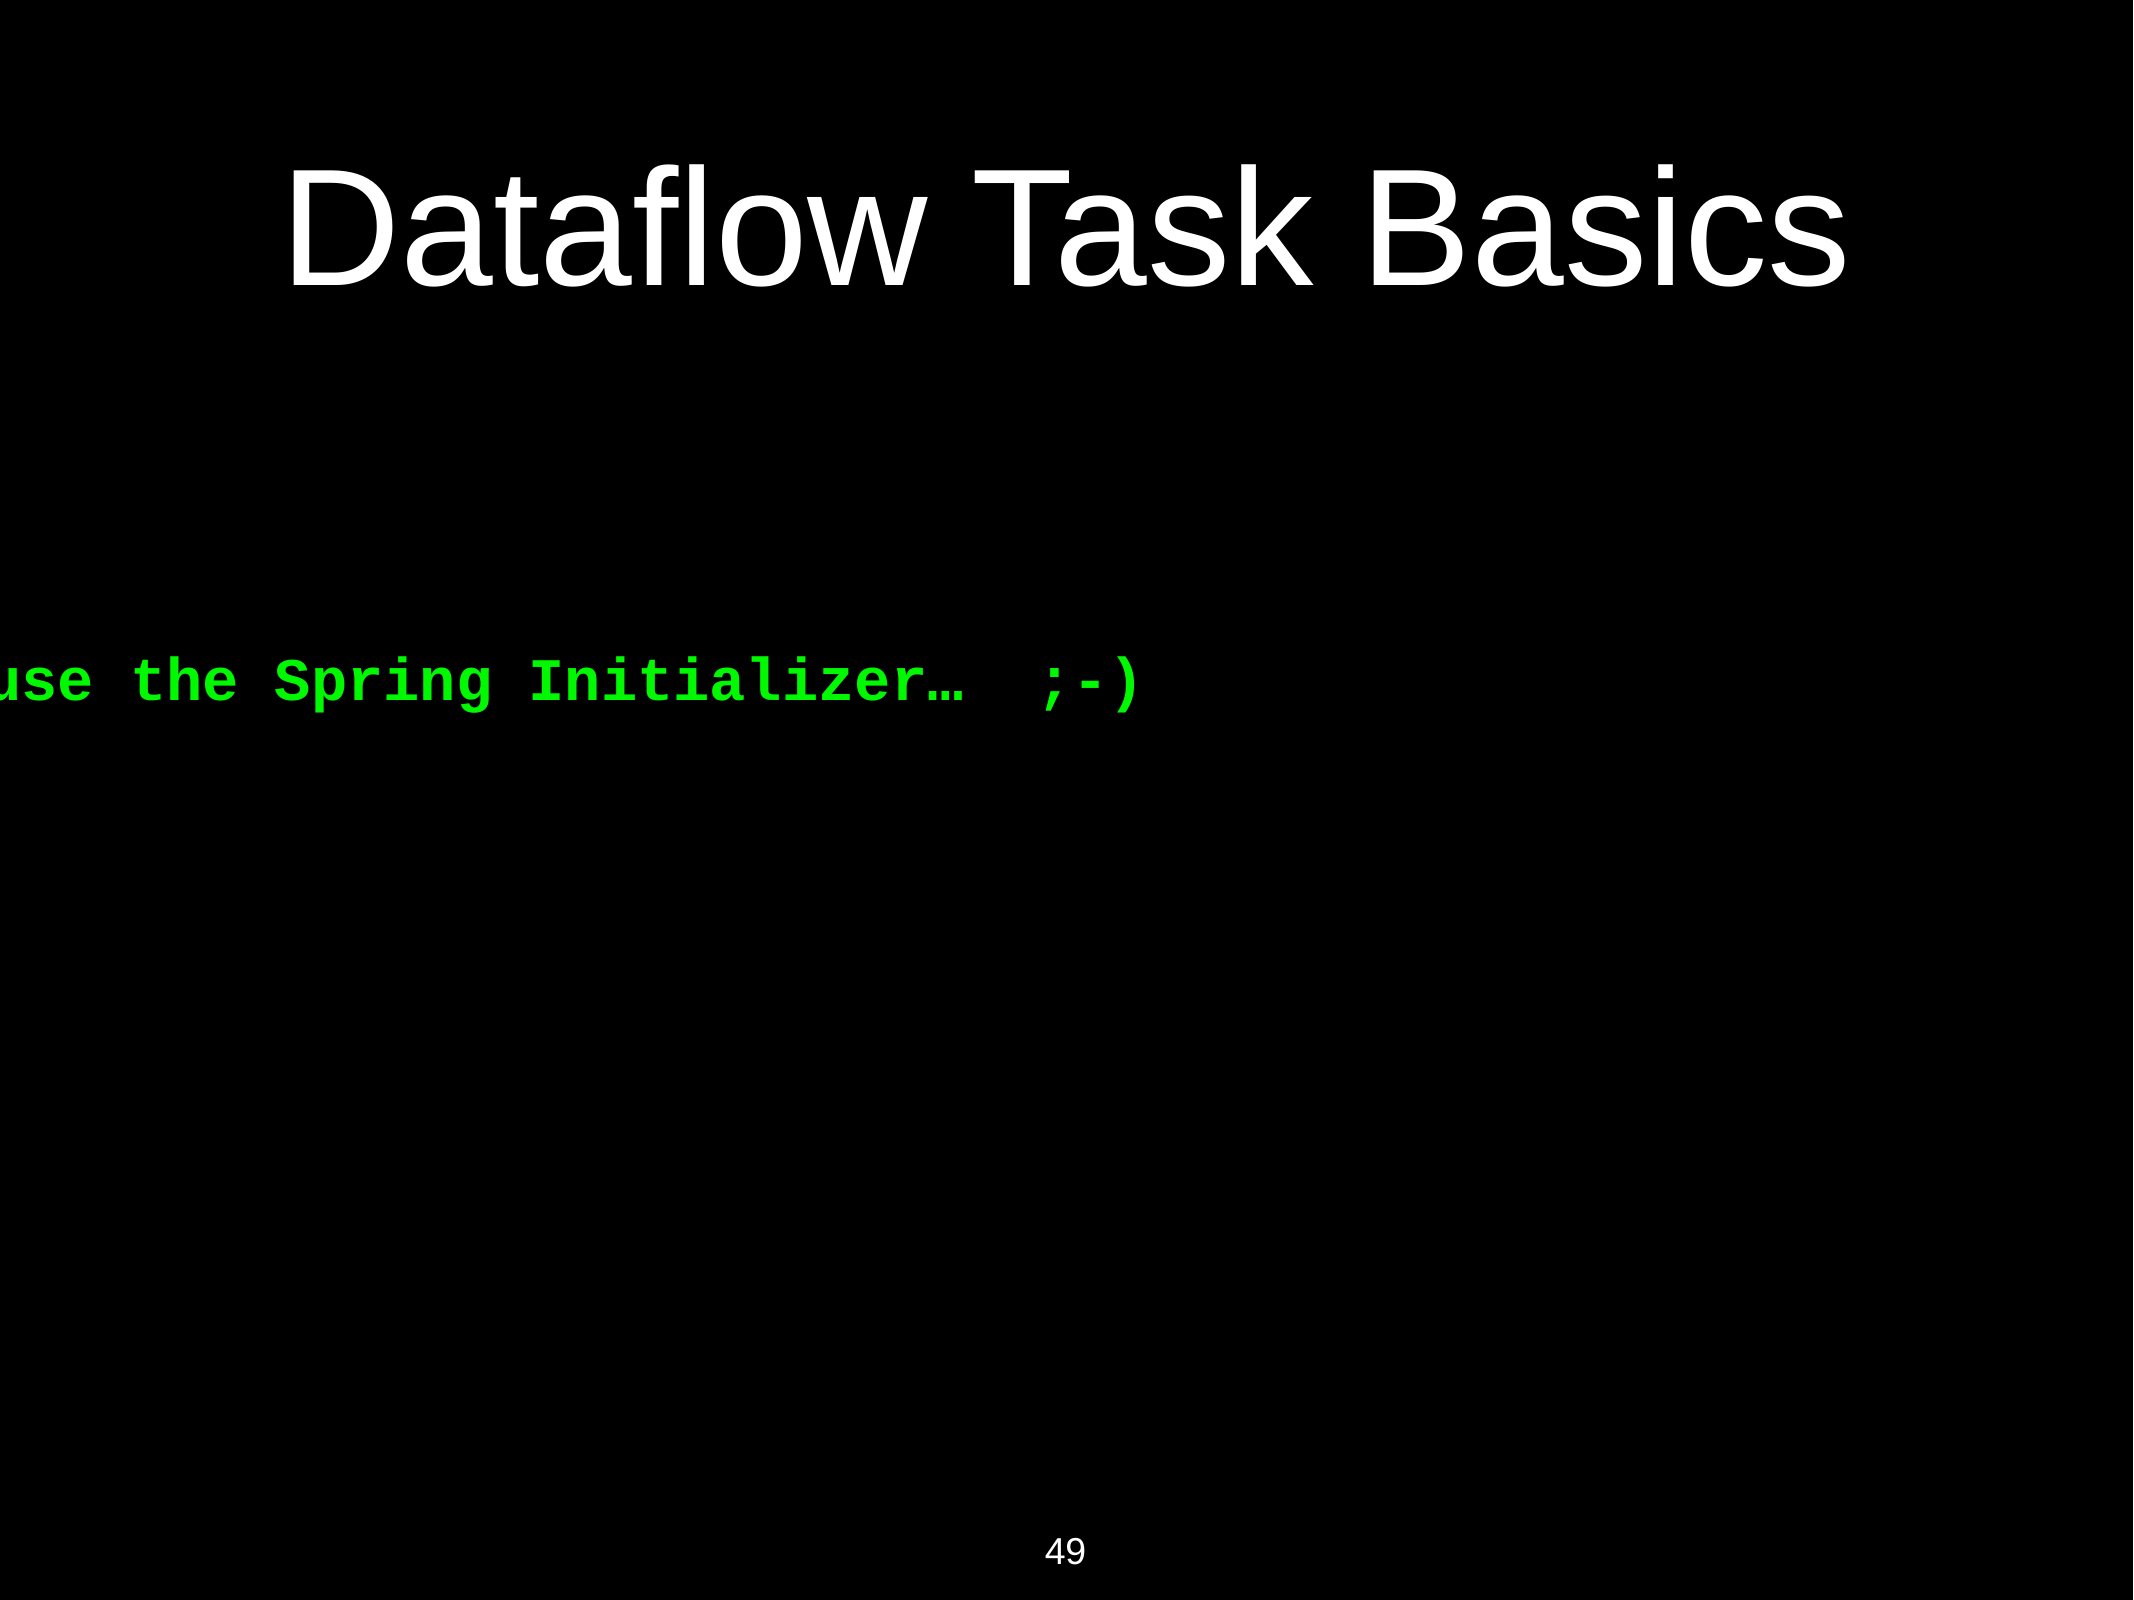

Or just use the Spring Initializer…  ;-)
# Dataflow Task Basics
49